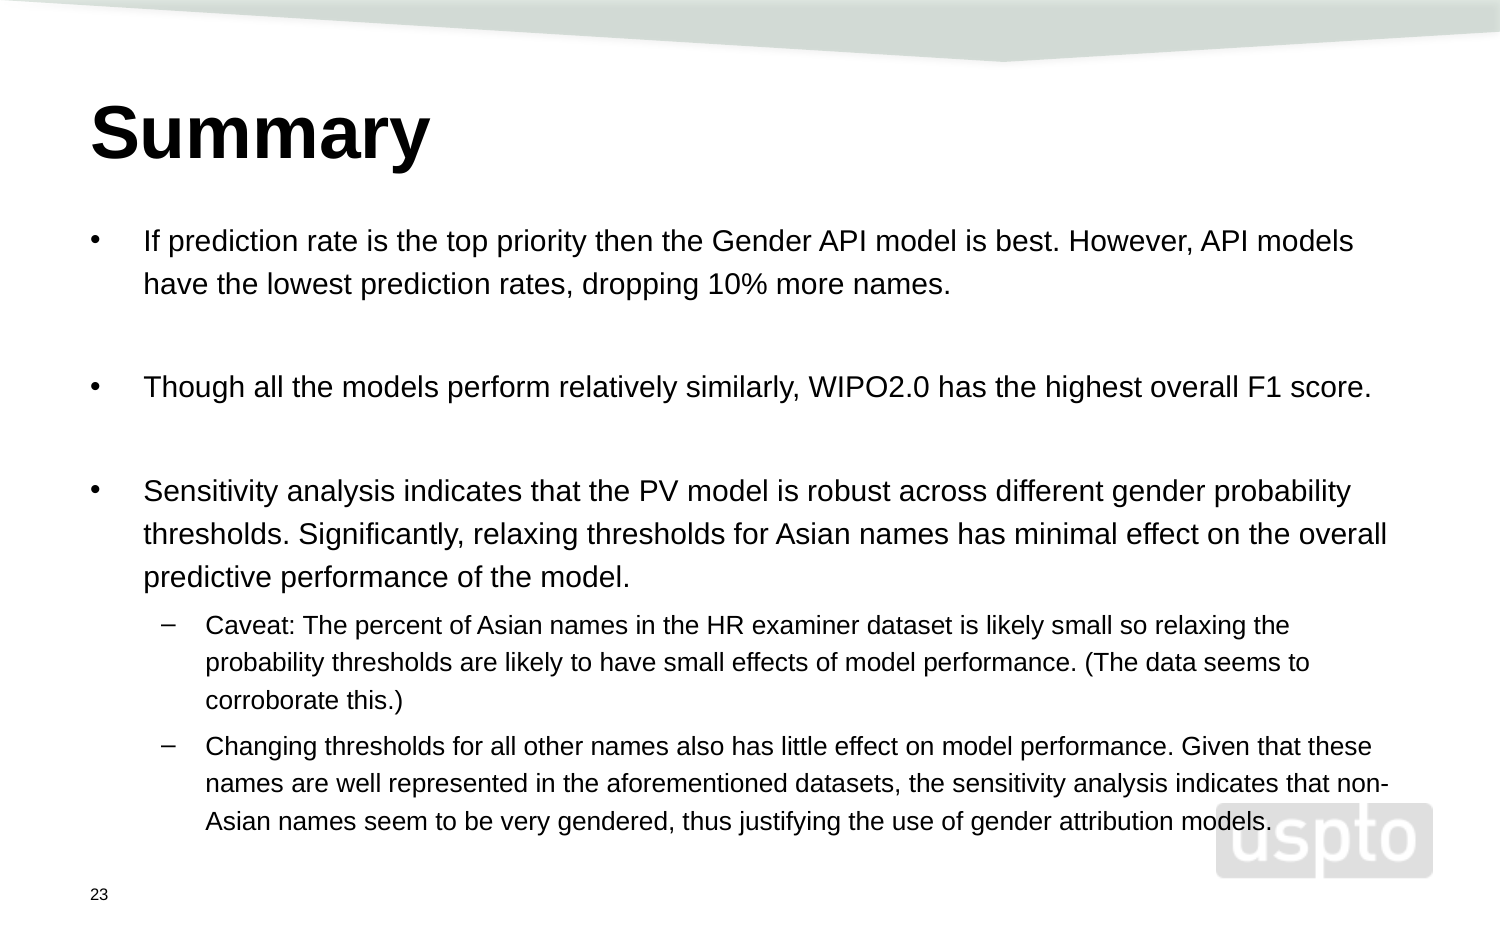

# Summary
If prediction rate is the top priority then the Gender API model is best. However, API models have the lowest prediction rates, dropping 10% more names.

Though all the models perform relatively similarly, WIPO2.0 has the highest overall F1 score.

Sensitivity analysis indicates that the PV model is robust across different gender probability thresholds. Significantly, relaxing thresholds for Asian names has minimal effect on the overall predictive performance of the model.
Caveat: The percent of Asian names in the HR examiner dataset is likely small so relaxing the probability thresholds are likely to have small effects of model performance. (The data seems to corroborate this.)
Changing thresholds for all other names also has little effect on model performance. Given that these names are well represented in the aforementioned datasets, the sensitivity analysis indicates that non-Asian names seem to be very gendered, thus justifying the use of gender attribution models.

23